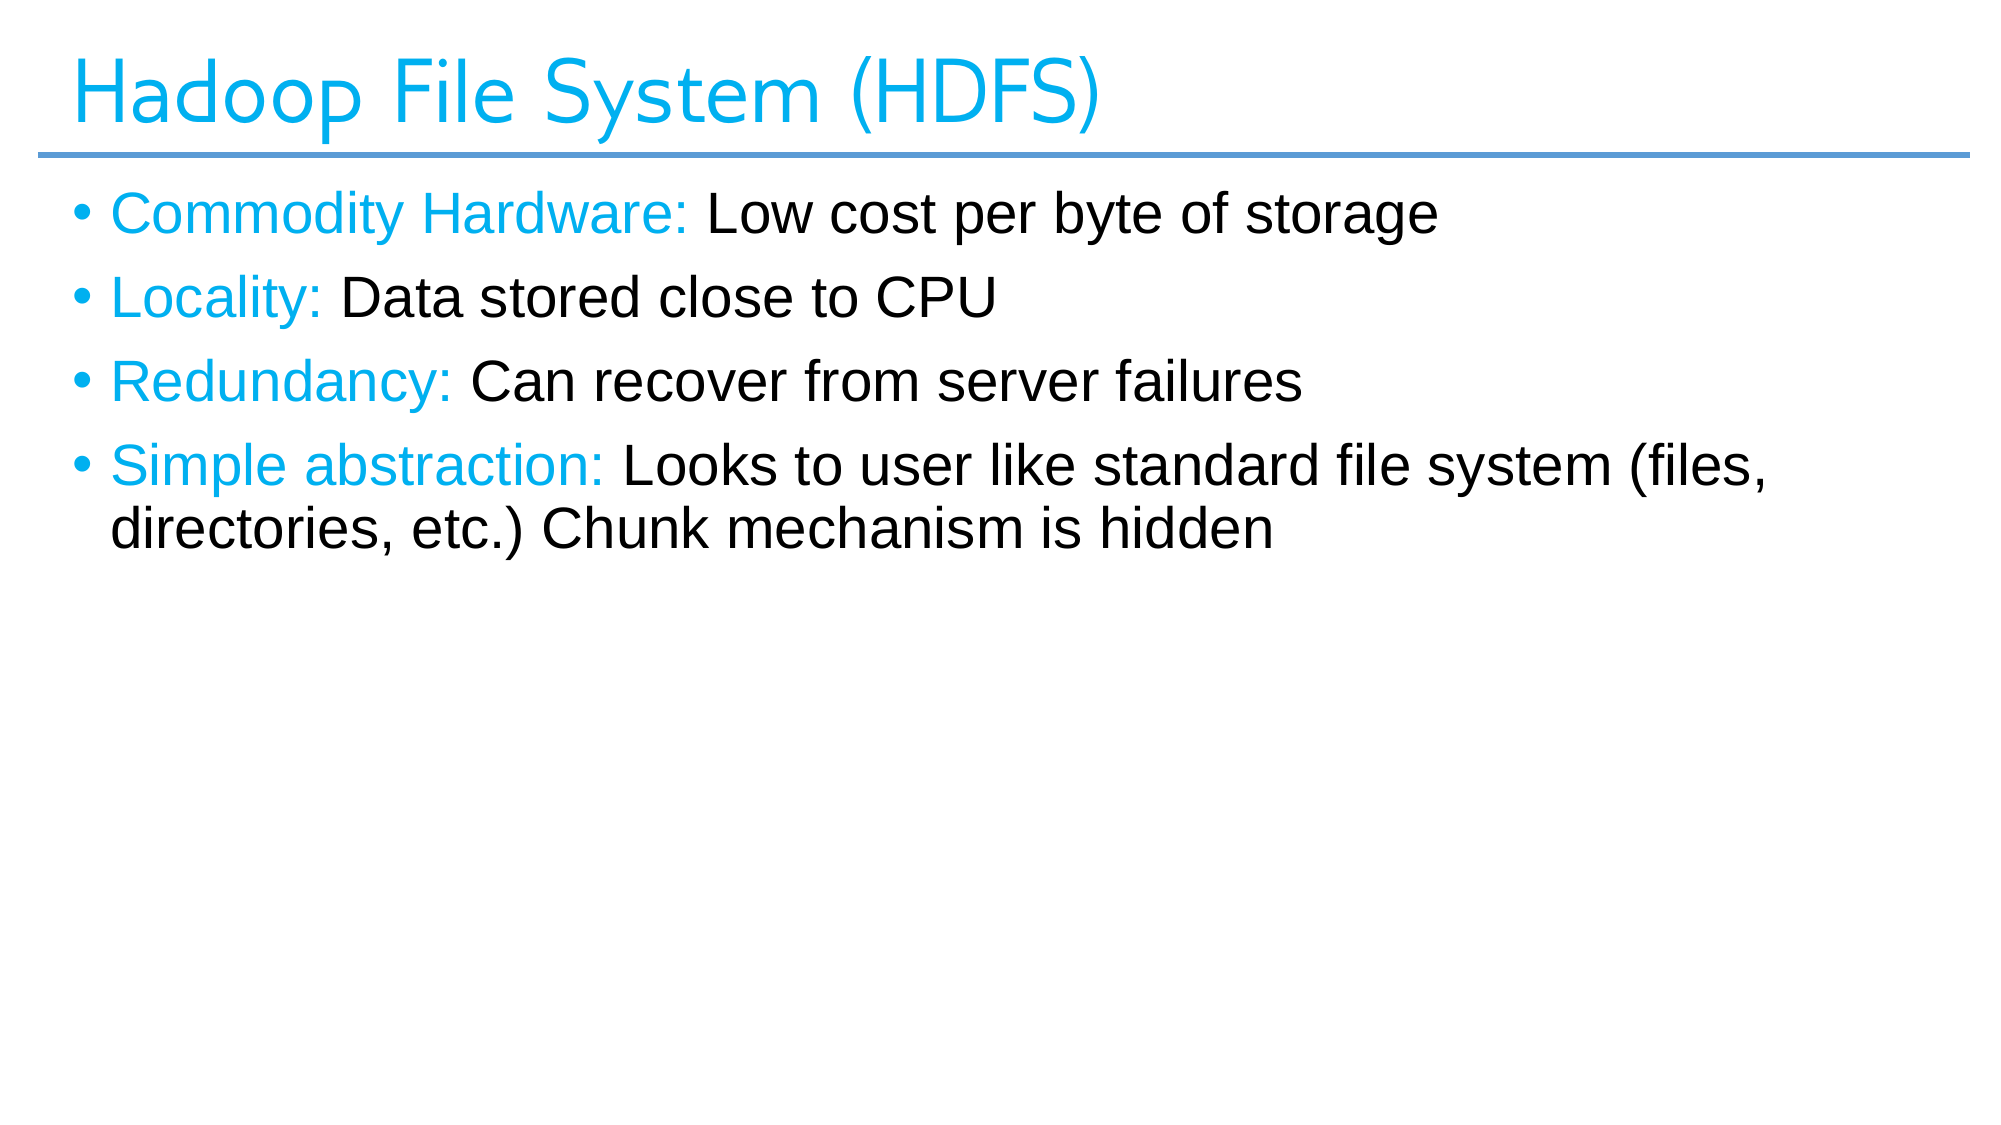

# Hadoop File System (HDFS)
Commodity Hardware: Low cost per byte of storage
Locality: Data stored close to CPU
Redundancy: Can recover from server failures
Simple abstraction: Looks to user like standard file system (files, directories, etc.) Chunk mechanism is hidden